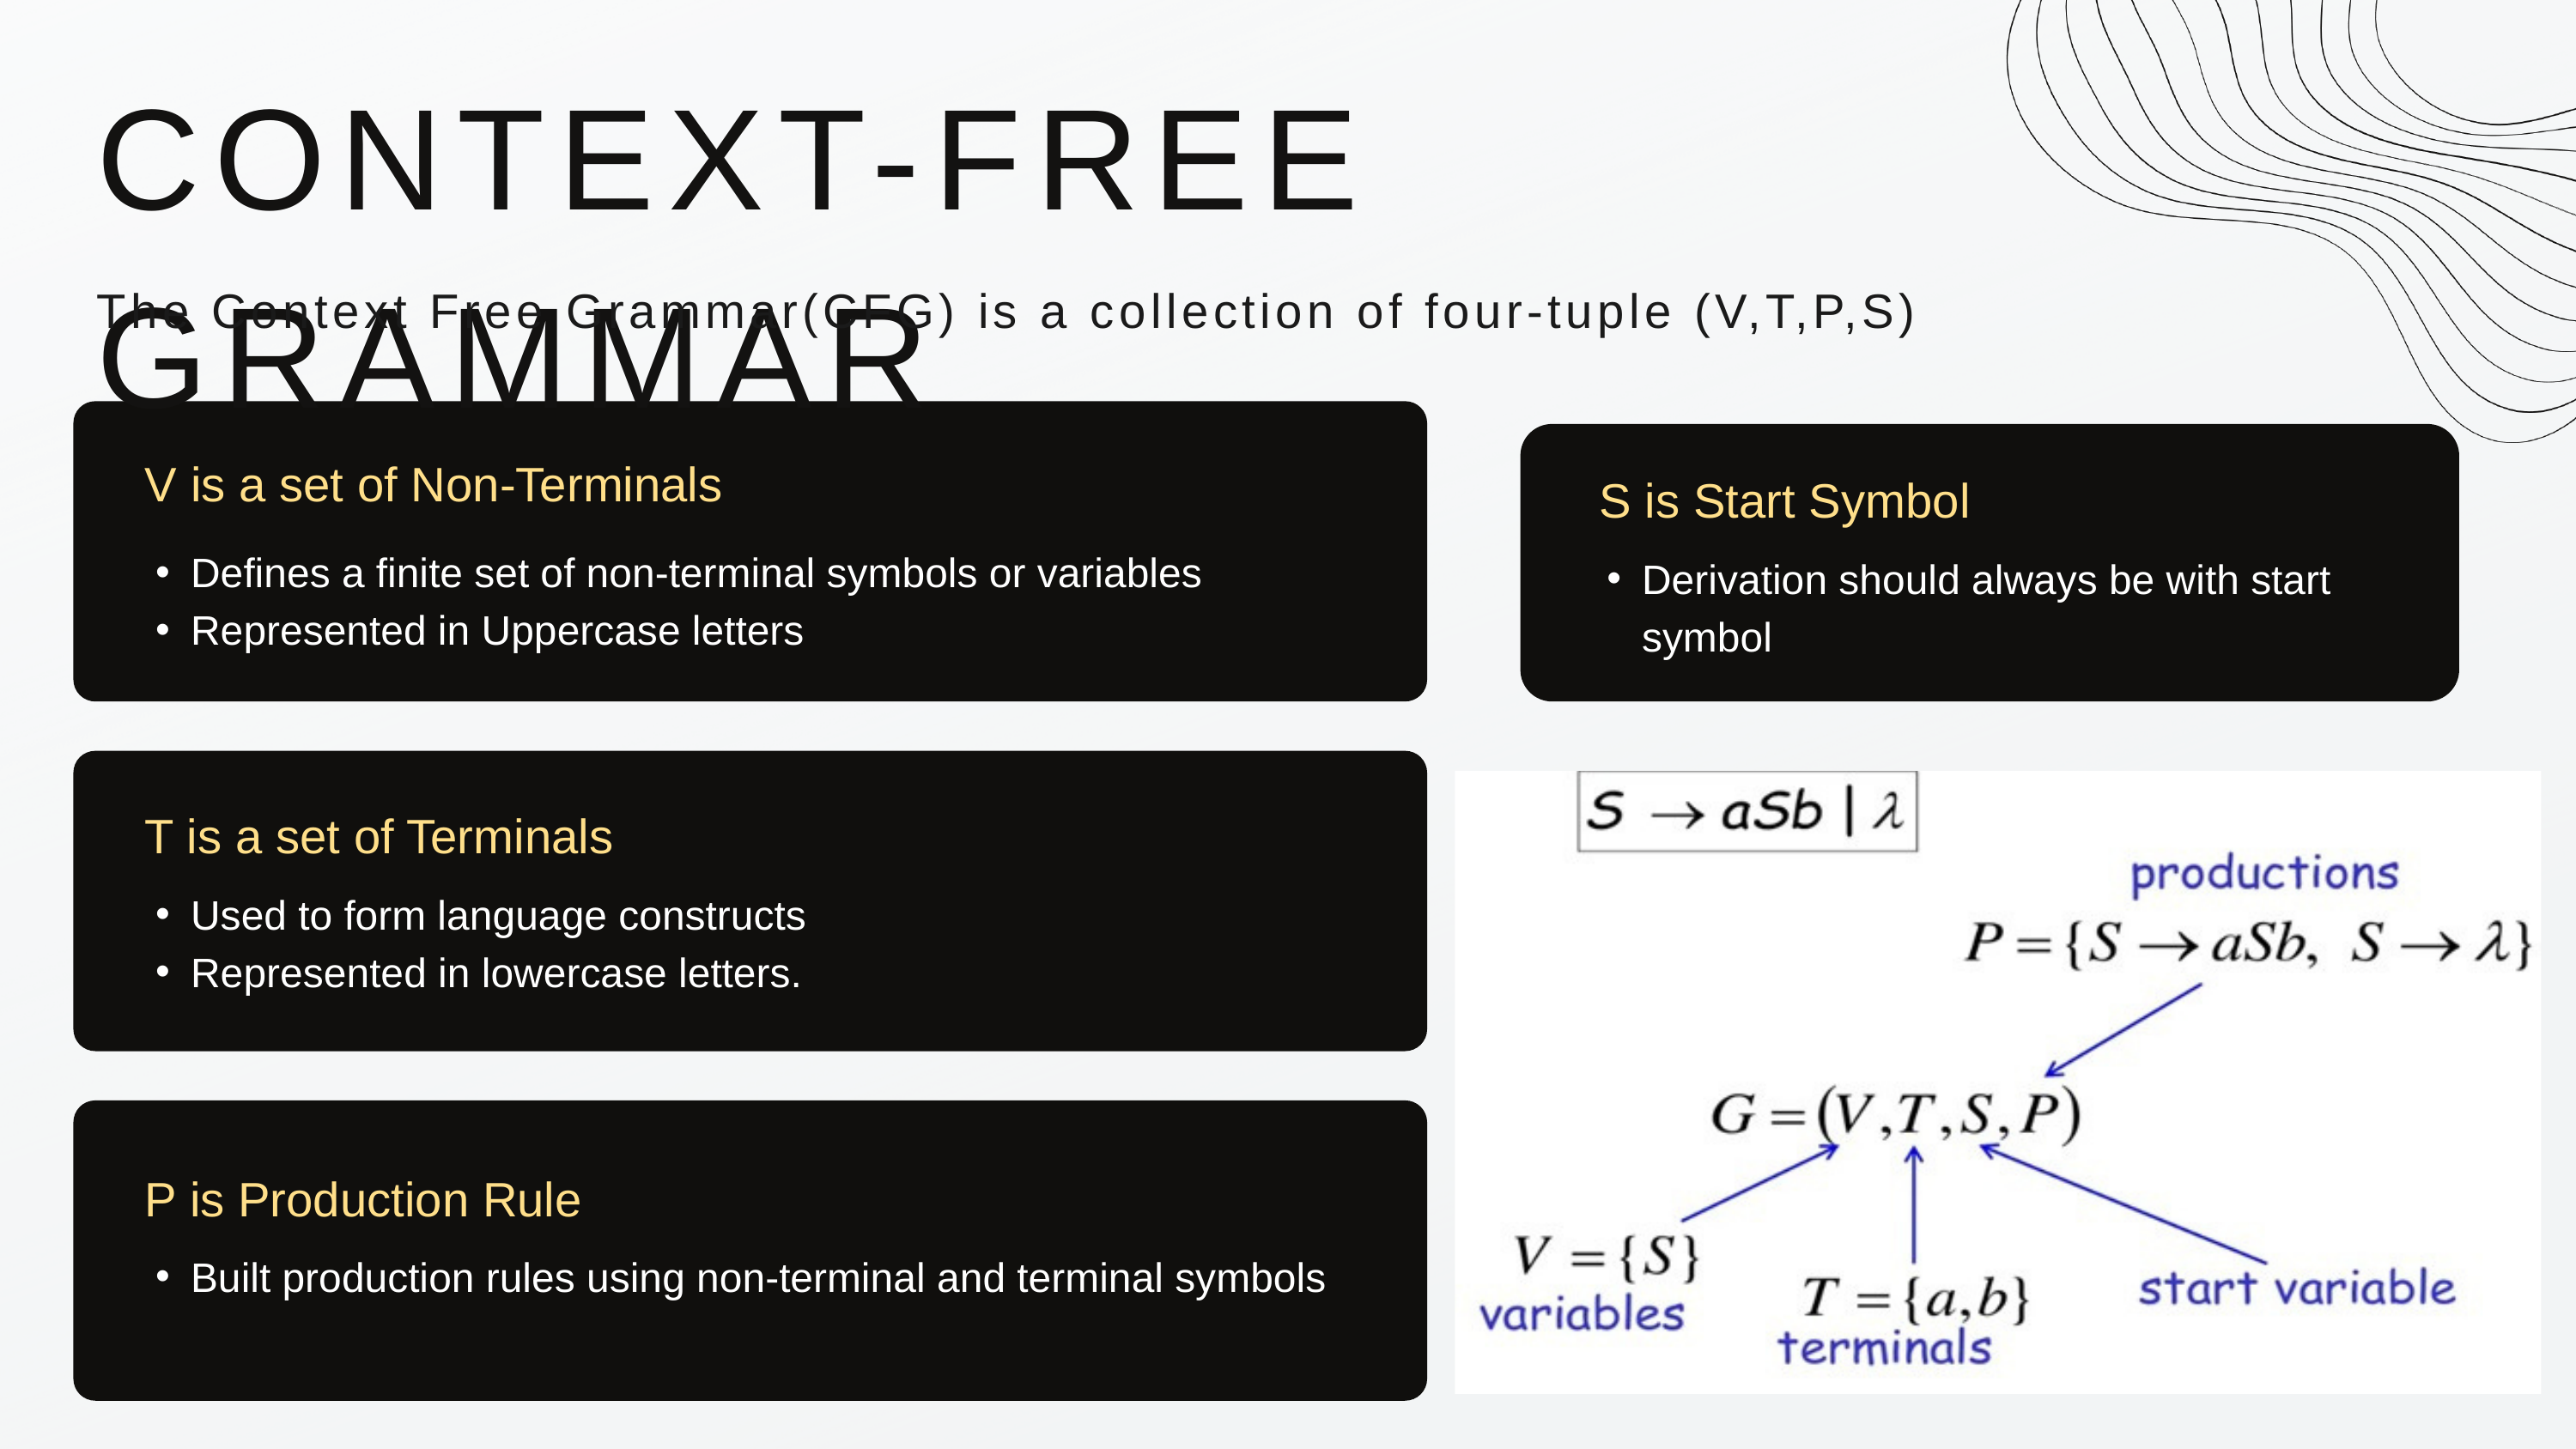

CONTEXT-FREE GRAMMAR
The Context Free Grammar(CFG) is a collection of four-tuple (V,T,P,S)

V is a set of Non-Terminals
S is Start Symbol
Defines a finite set of non-terminal symbols or variables
Represented in Uppercase letters
Derivation should always be with start symbol

T is a set of Terminals
Used to form language constructs
Represented in lowercase letters.

P is Production Rule
Built production rules using non-terminal and terminal symbols